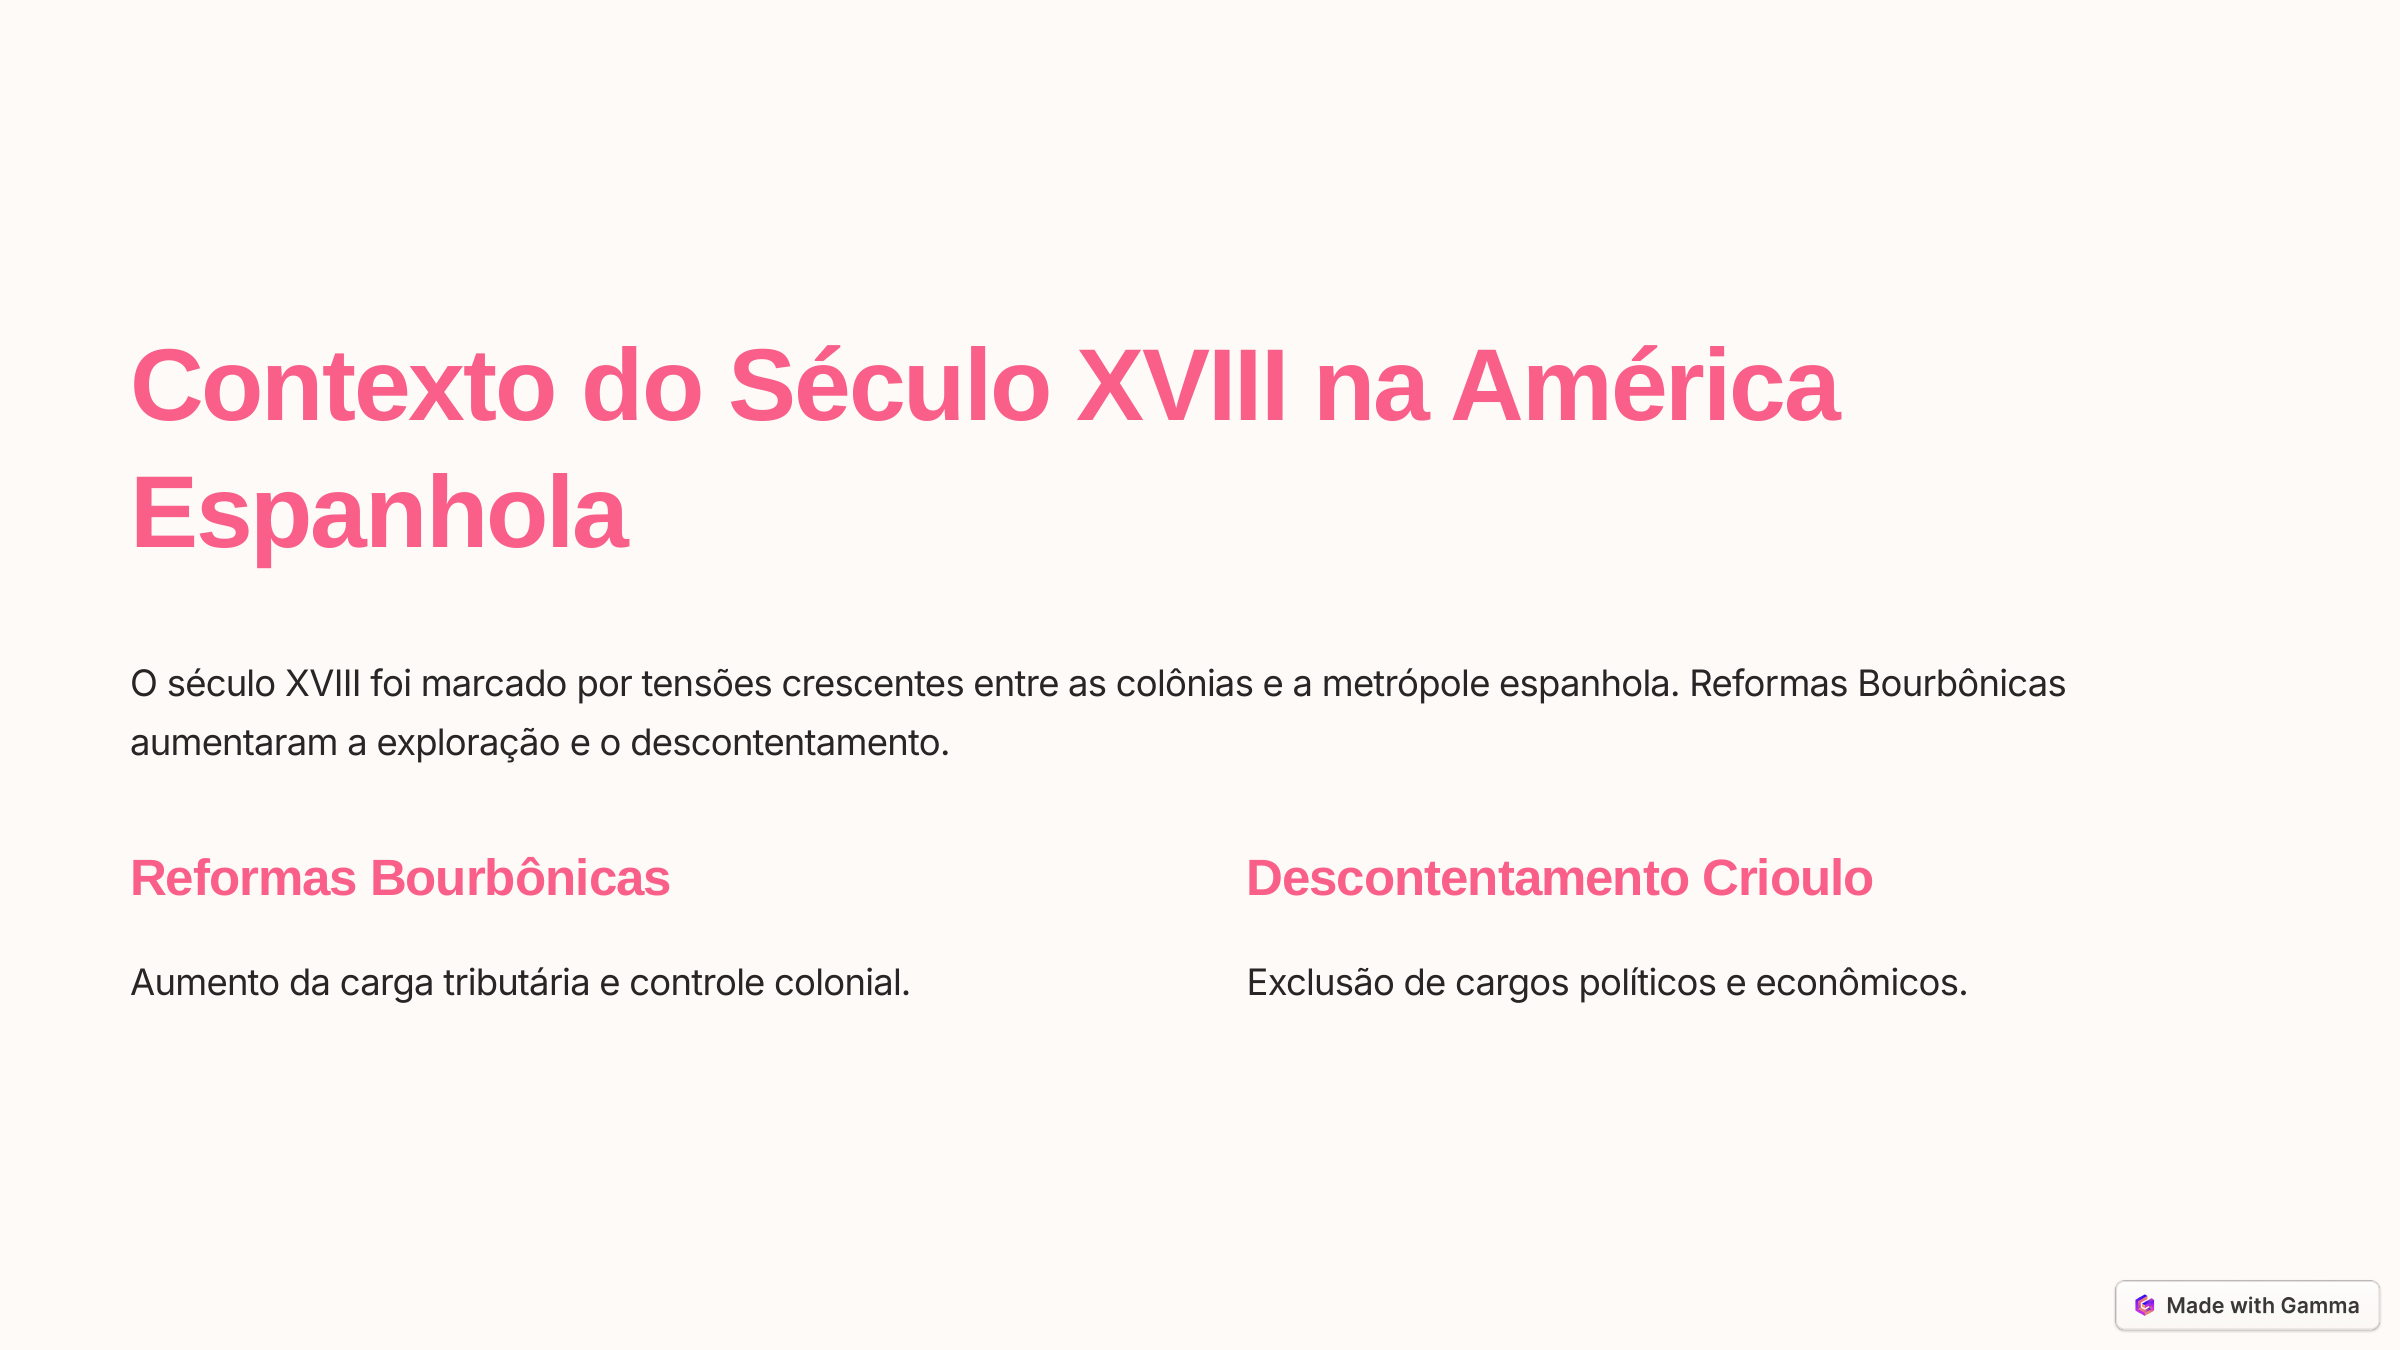

Contexto do Século XVIII na América Espanhola
O século XVIII foi marcado por tensões crescentes entre as colônias e a metrópole espanhola. Reformas Bourbônicas aumentaram a exploração e o descontentamento.
Reformas Bourbônicas
Descontentamento Crioulo
Aumento da carga tributária e controle colonial.
Exclusão de cargos políticos e econômicos.